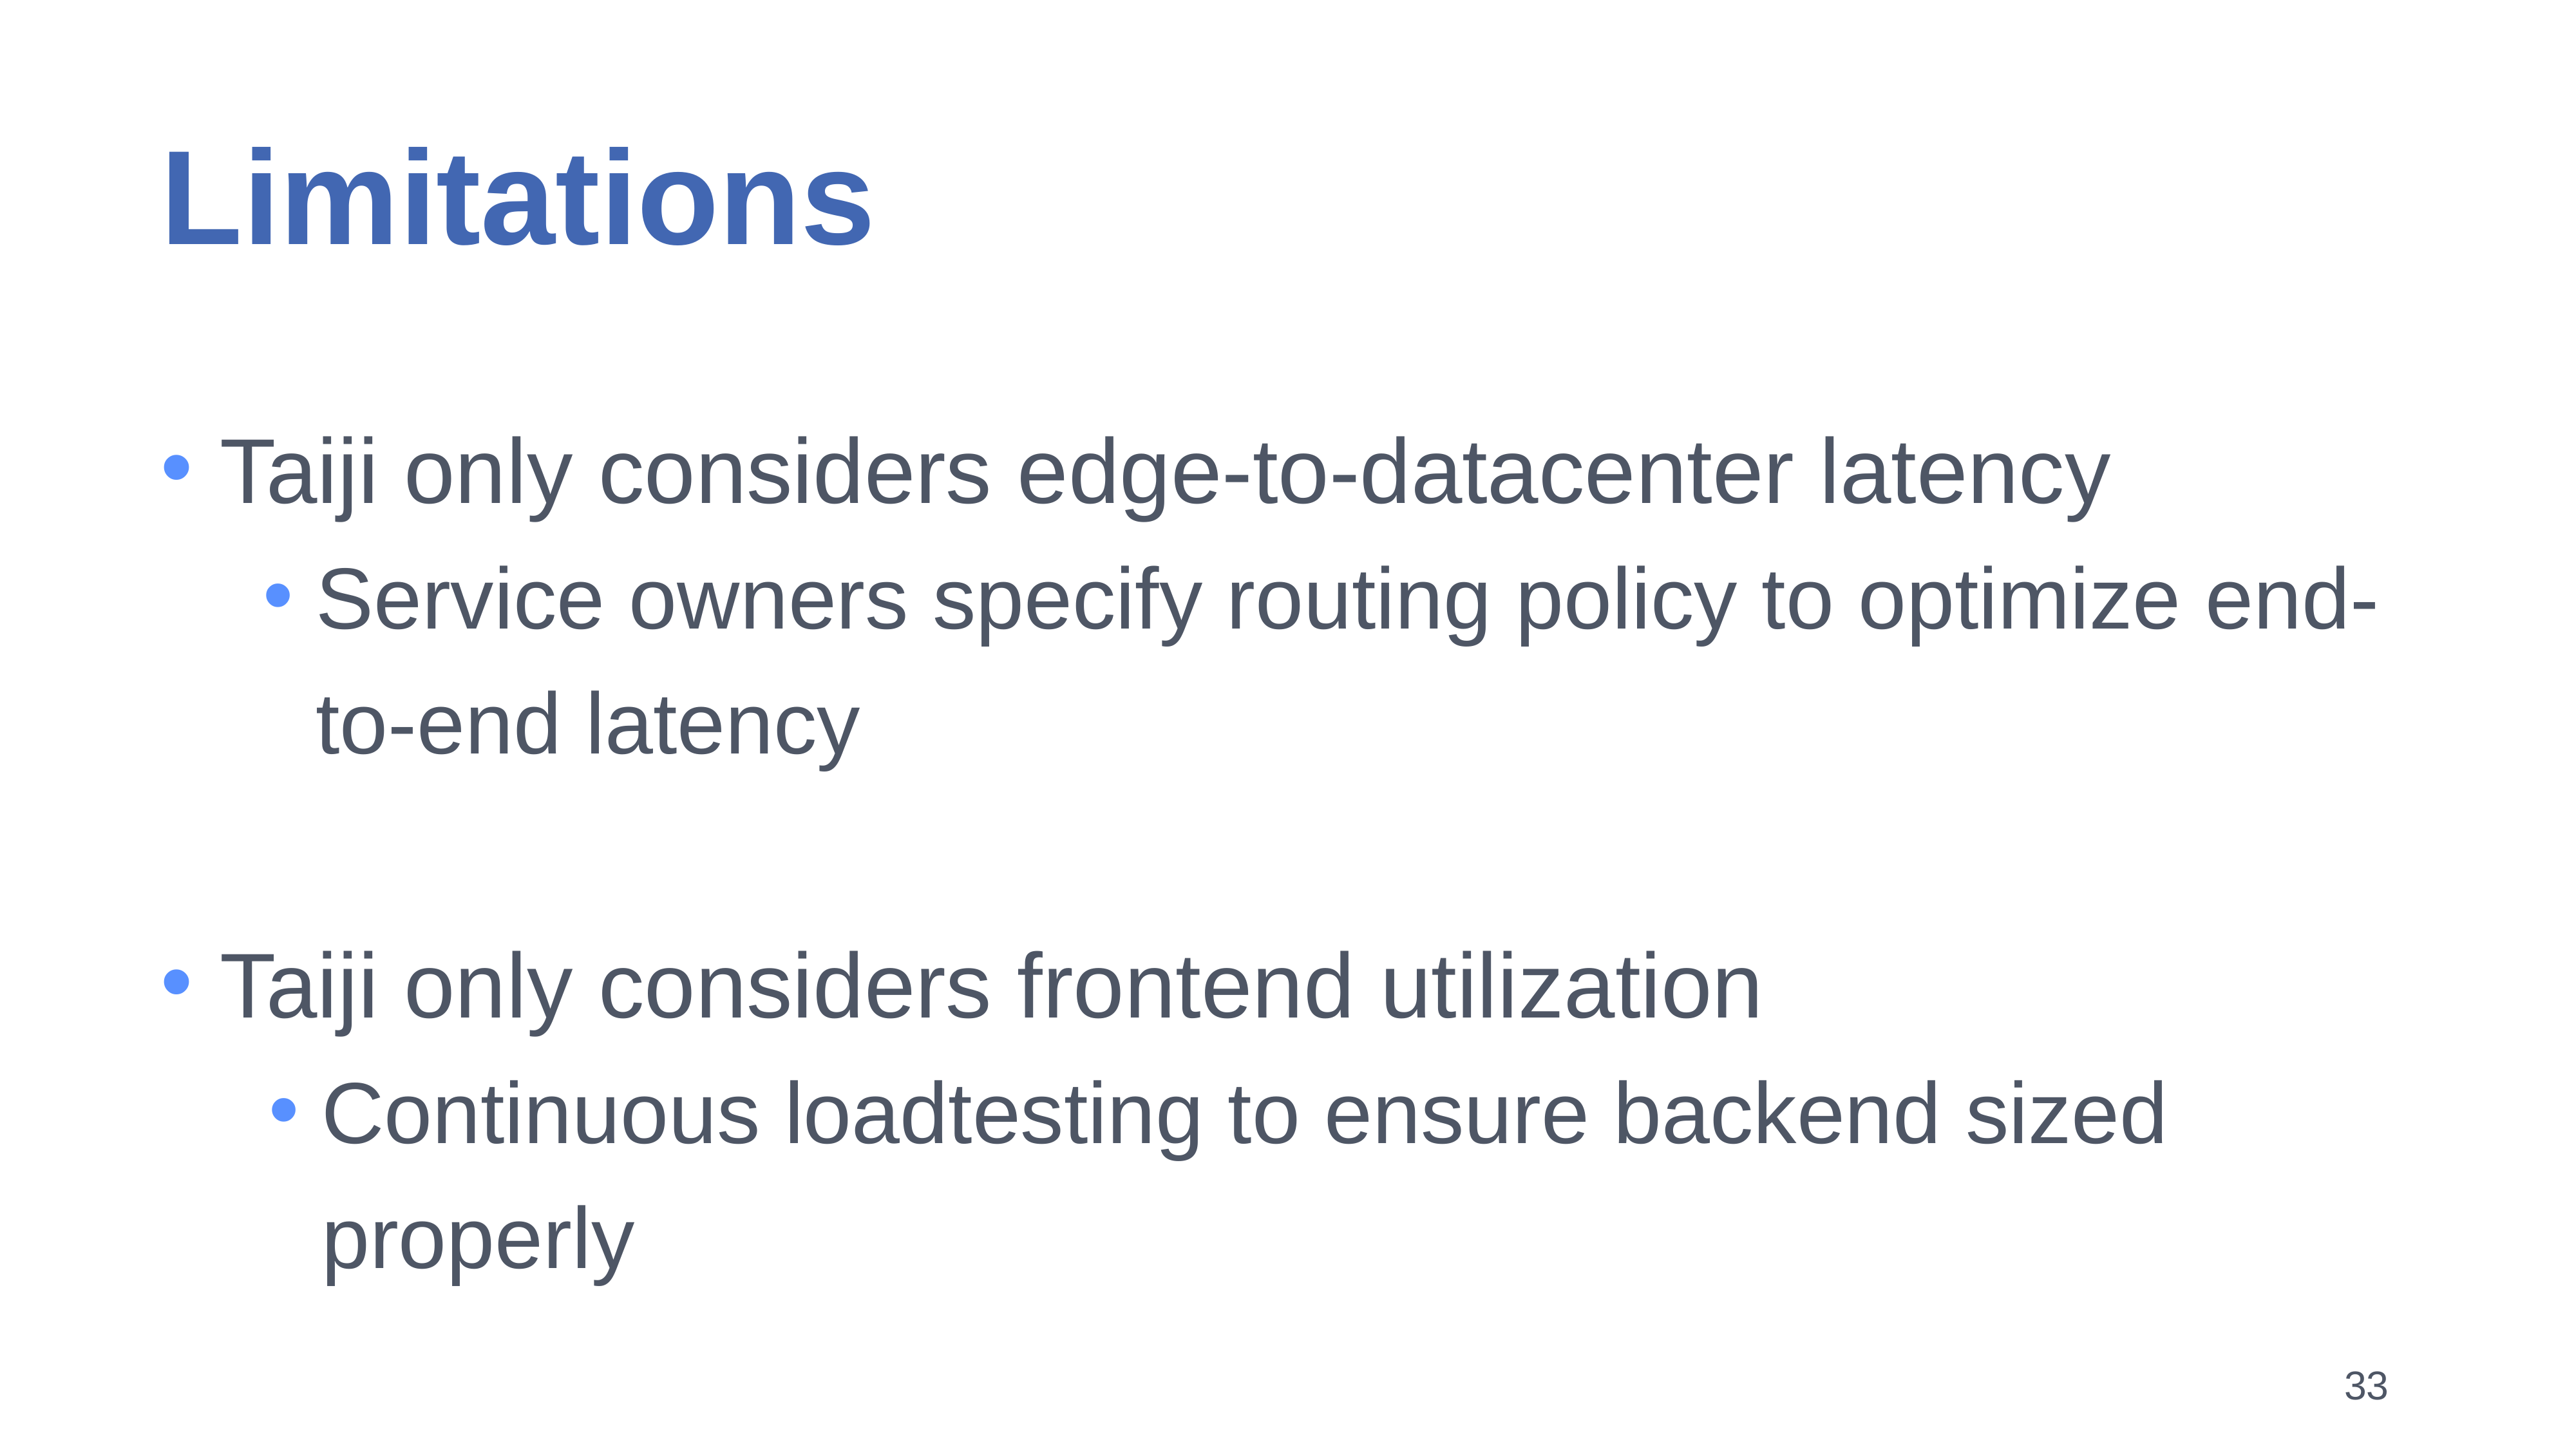

# Limitations
Taiji only considers edge-to-datacenter latency
Service owners specify routing policy to optimize end-to-end latency

Taiji only considers frontend utilization
Continuous loadtesting to ensure backend sized properly

33